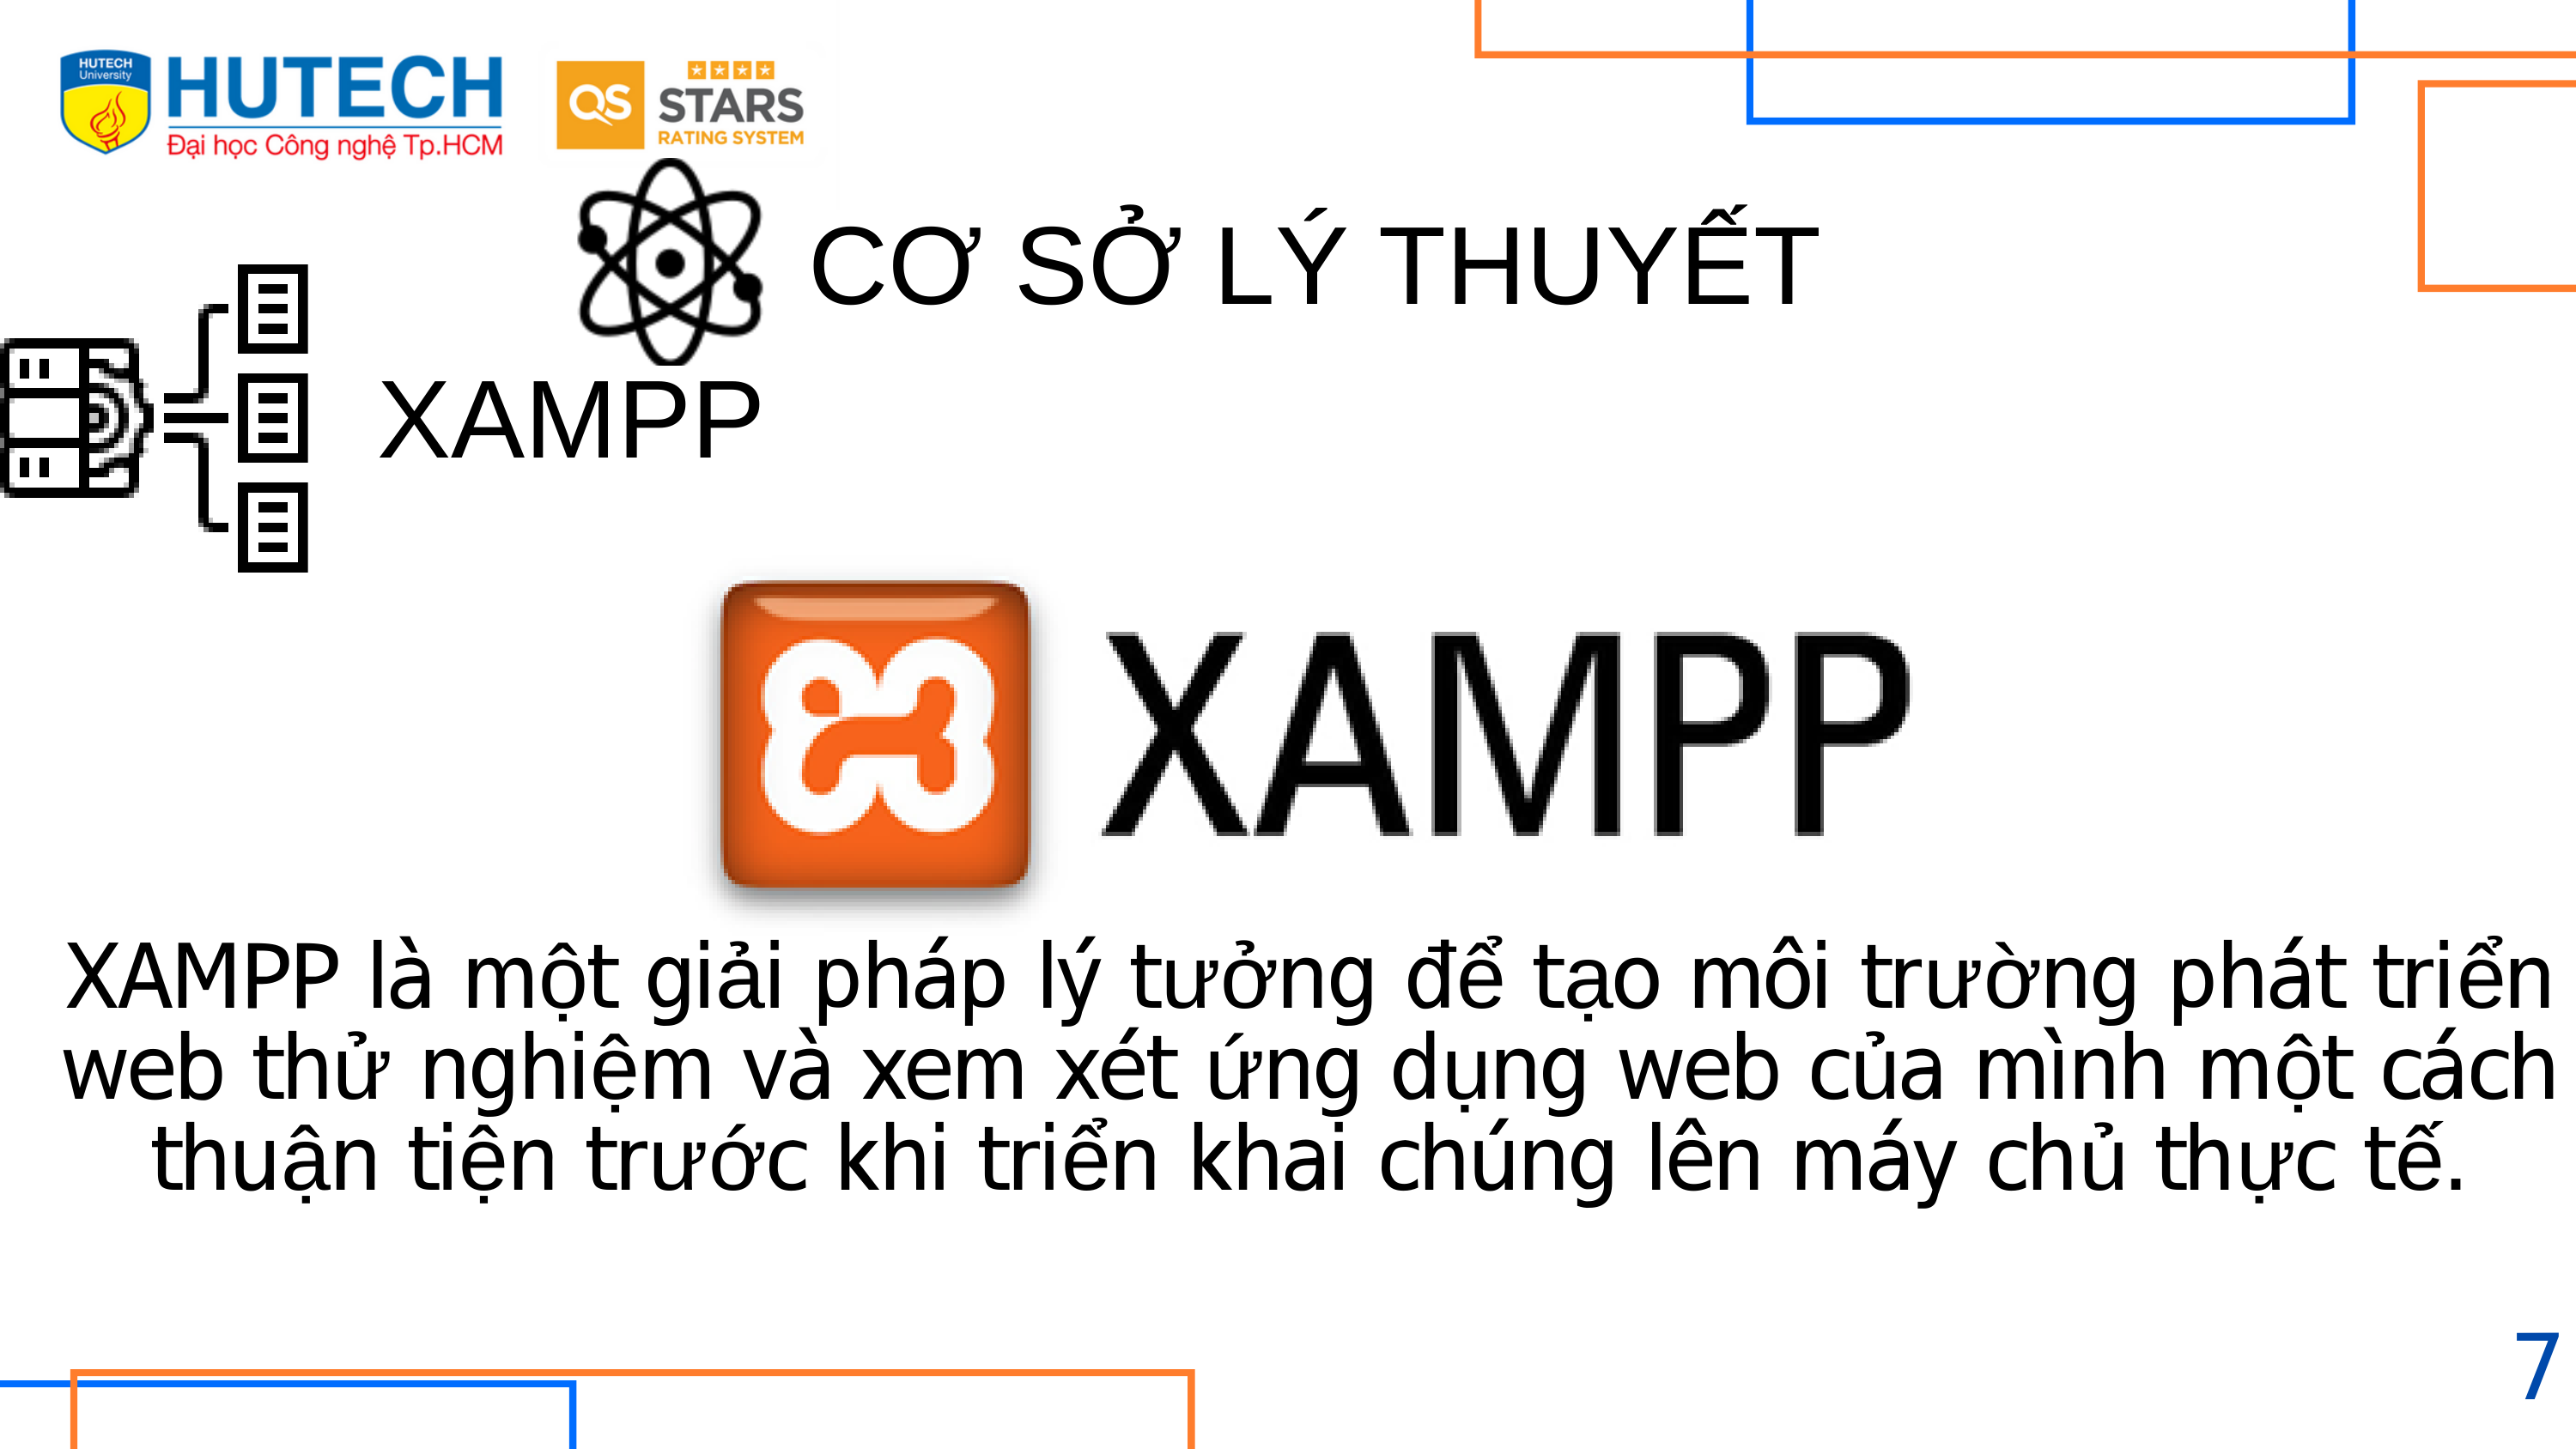

CƠ SỞ LÝ THUYẾT

XAMPP
XAMPP là một giải pháp lý tưởng để tạo môi trường phát triển web thử nghiệm và xem xét ứng dụng web của mình một cách thuận tiện trước khi triển khai chúng lên máy chủ thực tế.
7